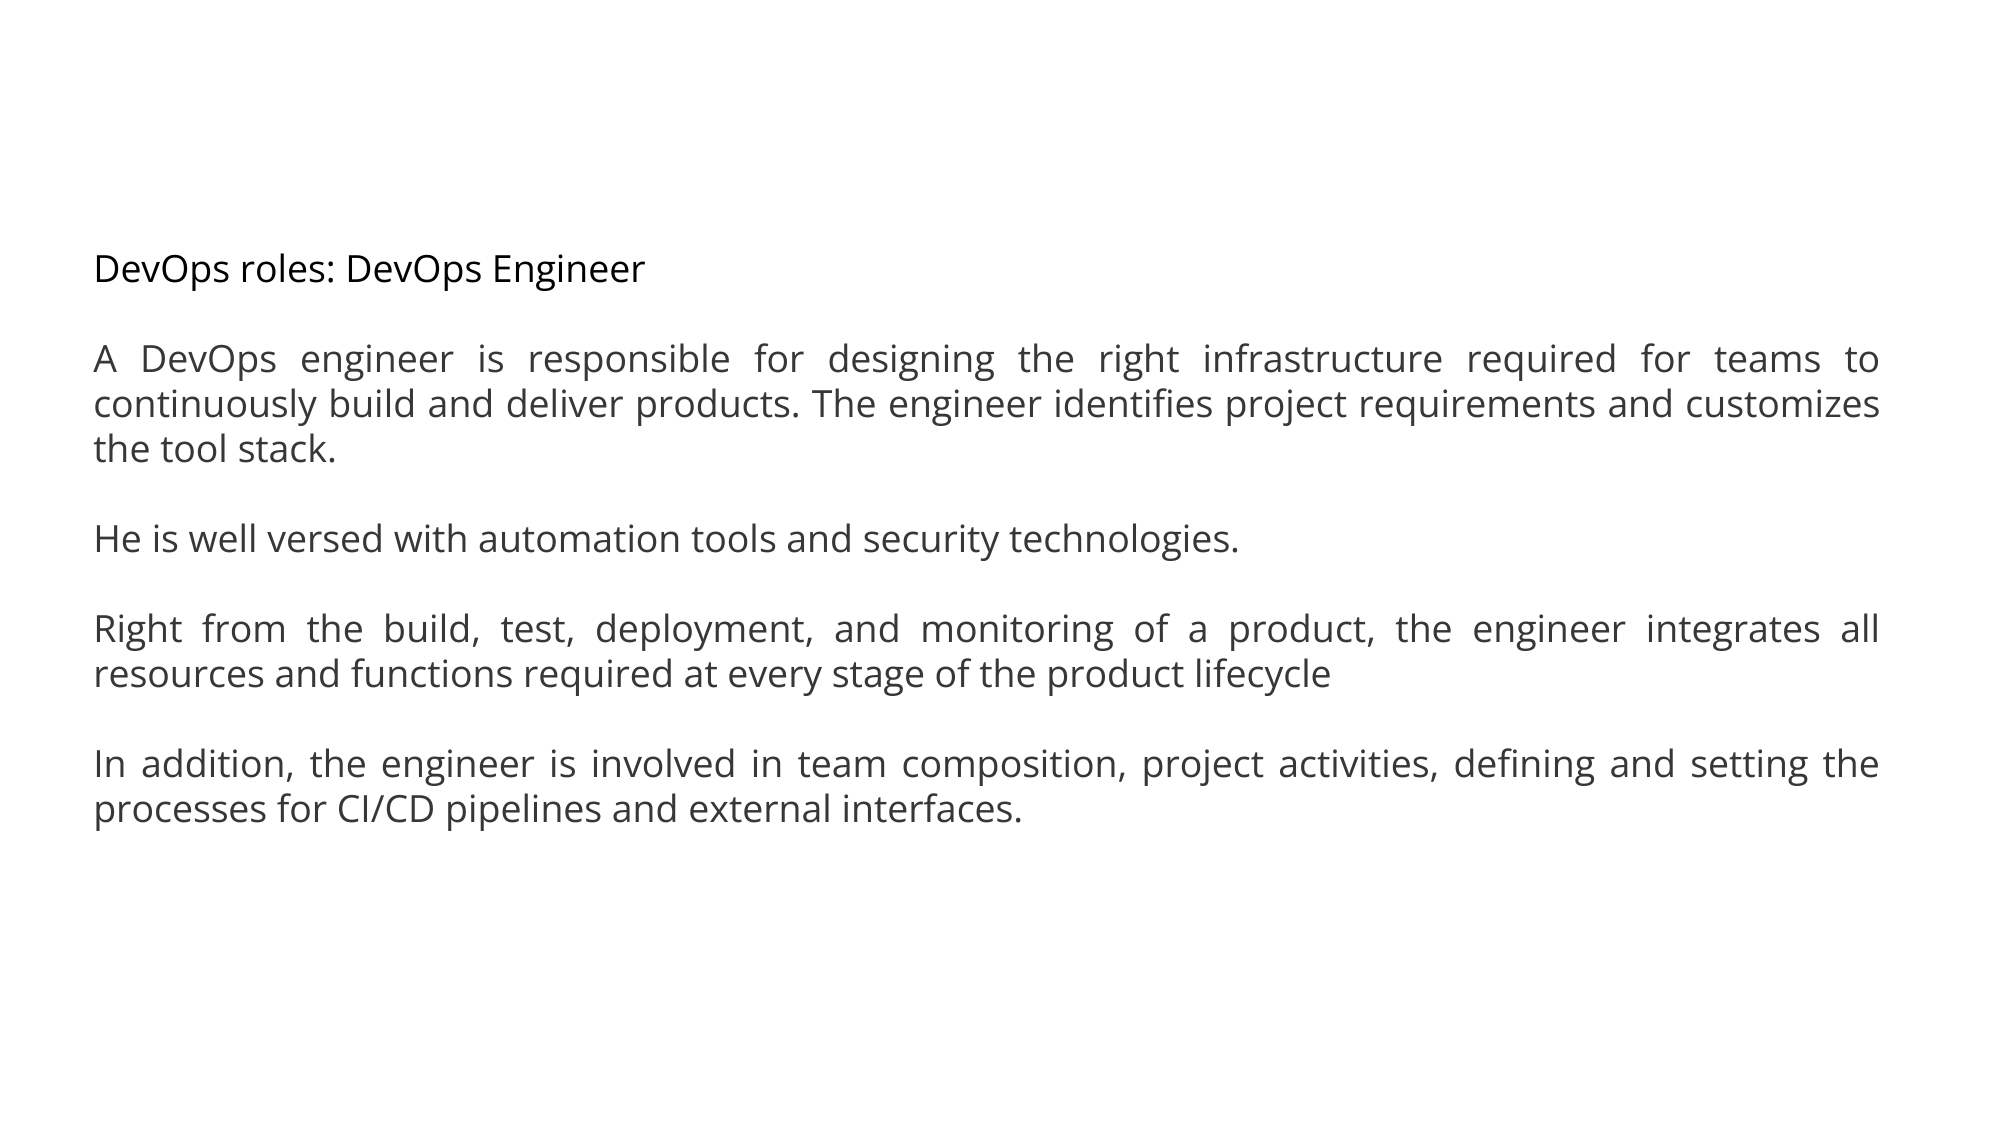

DevOps roles: DevOps Engineer

A DevOps engineer is responsible for designing the right infrastructure required for teams to continuously build and deliver products. The engineer identifies project requirements and customizes the tool stack.

He is well versed with automation tools and security technologies.

Right from the build, test, deployment, and monitoring of a product, the engineer integrates all resources and functions required at every stage of the product lifecycle

In addition, the engineer is involved in team composition, project activities, defining and setting the processes for CI/CD pipelines and external interfaces.